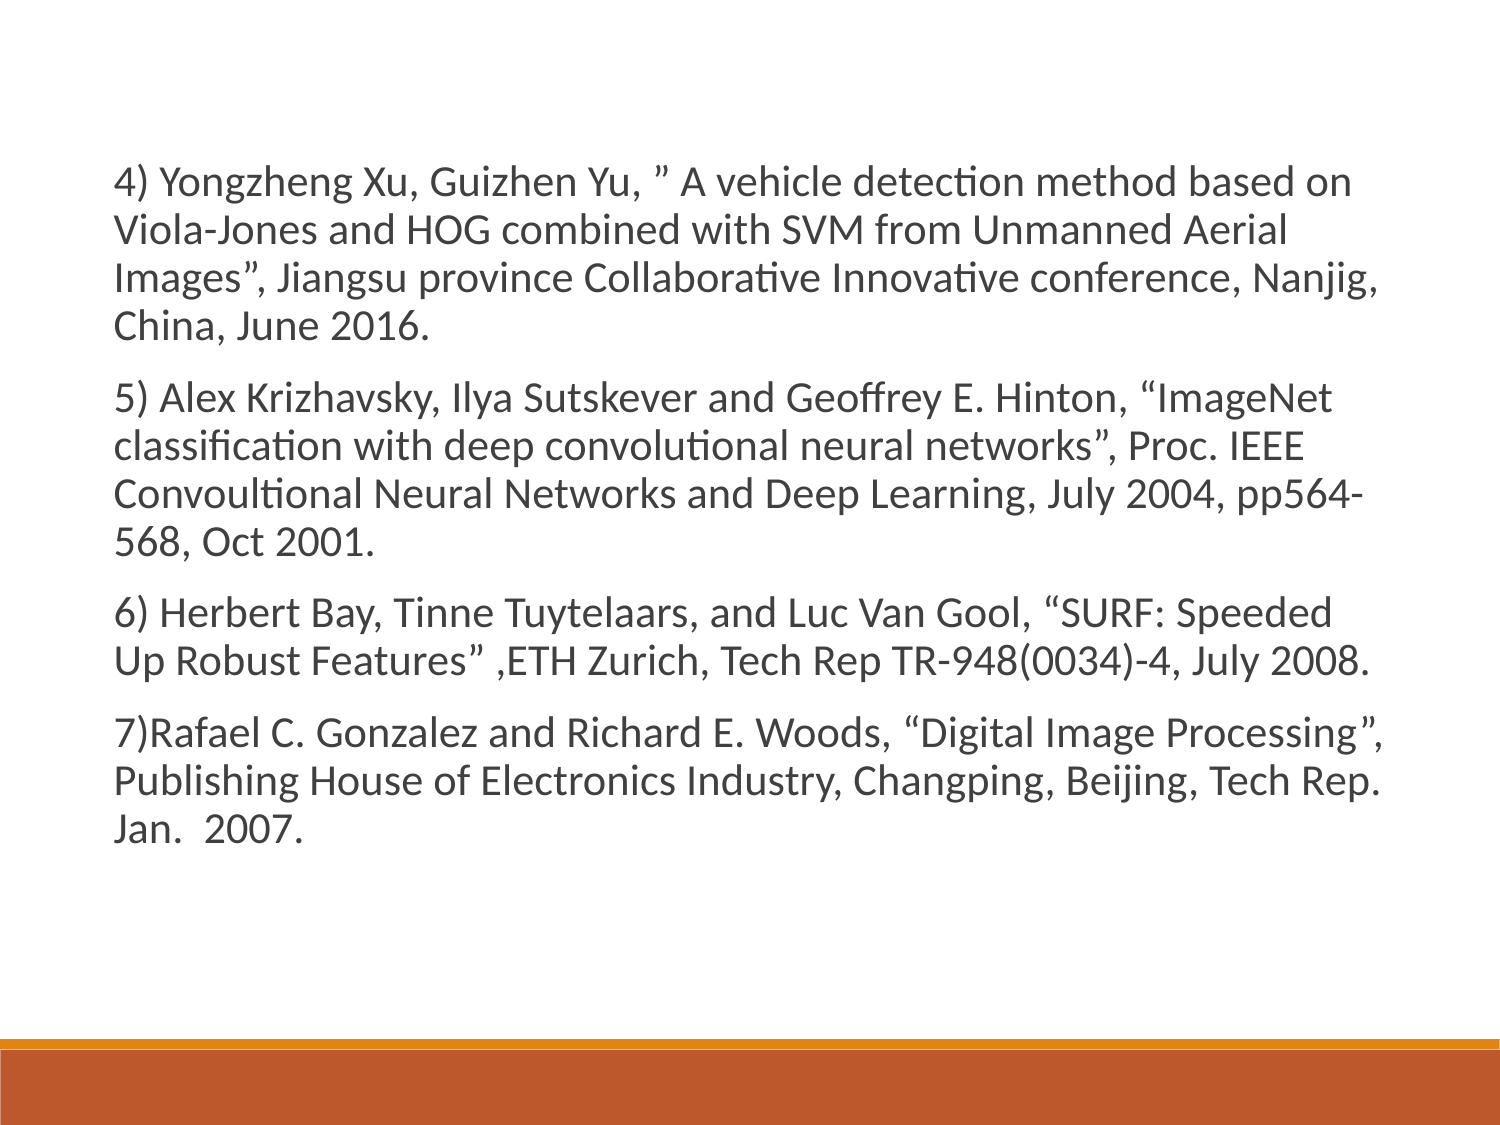

4) Yongzheng Xu, Guizhen Yu, ” A vehicle detection method based on Viola-Jones and HOG combined with SVM from Unmanned Aerial Images”, Jiangsu province Collaborative Innovative conference, Nanjig, China, June 2016.
5) Alex Krizhavsky, Ilya Sutskever and Geoffrey E. Hinton, “ImageNet classification with deep convolutional neural networks”, Proc. IEEE Convoultional Neural Networks and Deep Learning, July 2004, pp564-568, Oct 2001.
6) Herbert Bay, Tinne Tuytelaars, and Luc Van Gool, “SURF: Speeded Up Robust Features” ,ETH Zurich, Tech Rep TR-948(0034)-4, July 2008.
7)Rafael C. Gonzalez and Richard E. Woods, “Digital Image Processing”, Publishing House of Electronics Industry, Changping, Beijing, Tech Rep. Jan.  2007.